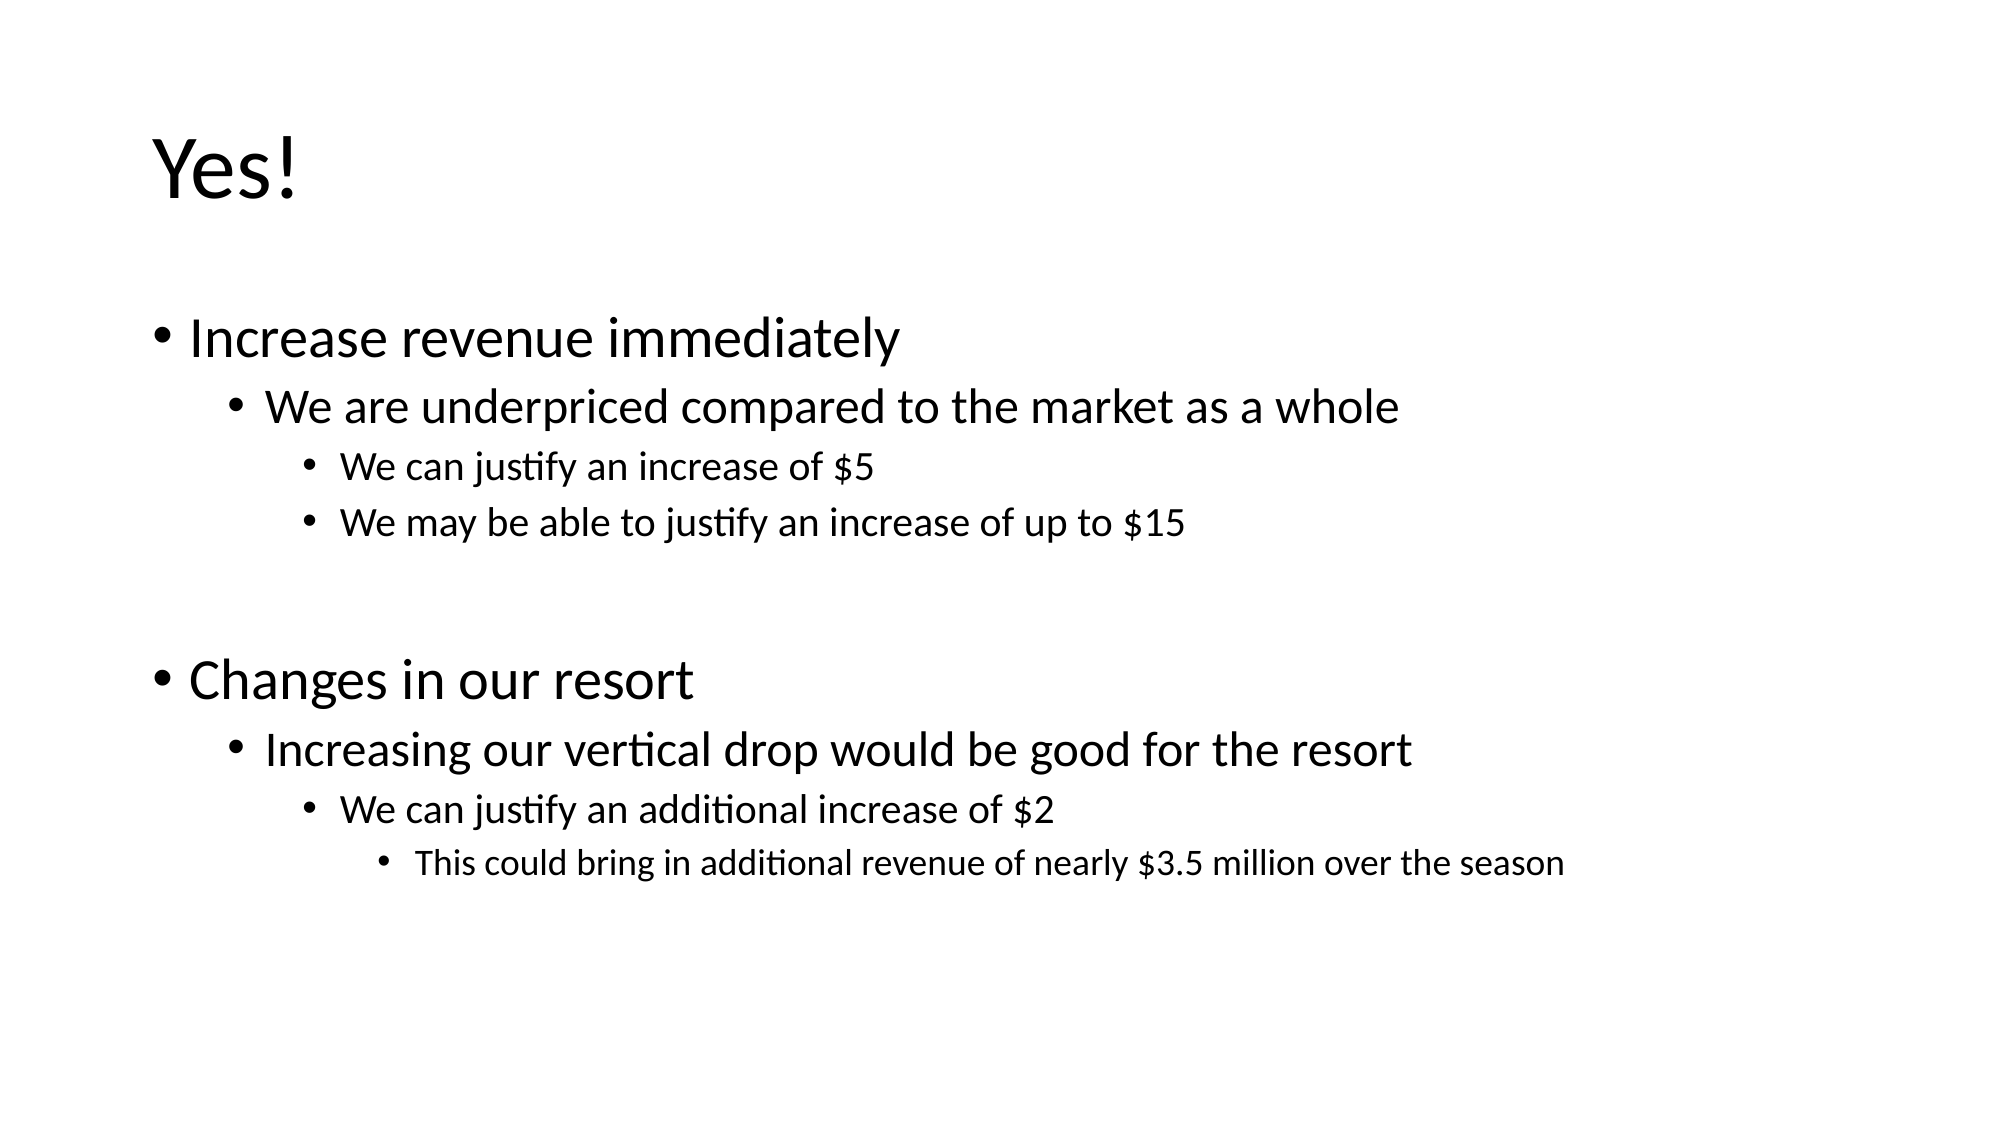

# Yes!
Increase revenue immediately
We are underpriced compared to the market as a whole
We can justify an increase of $5
We may be able to justify an increase of up to $15

Changes in our resort
Increasing our vertical drop would be good for the resort
We can justify an additional increase of $2
This could bring in additional revenue of nearly $3.5 million over the season